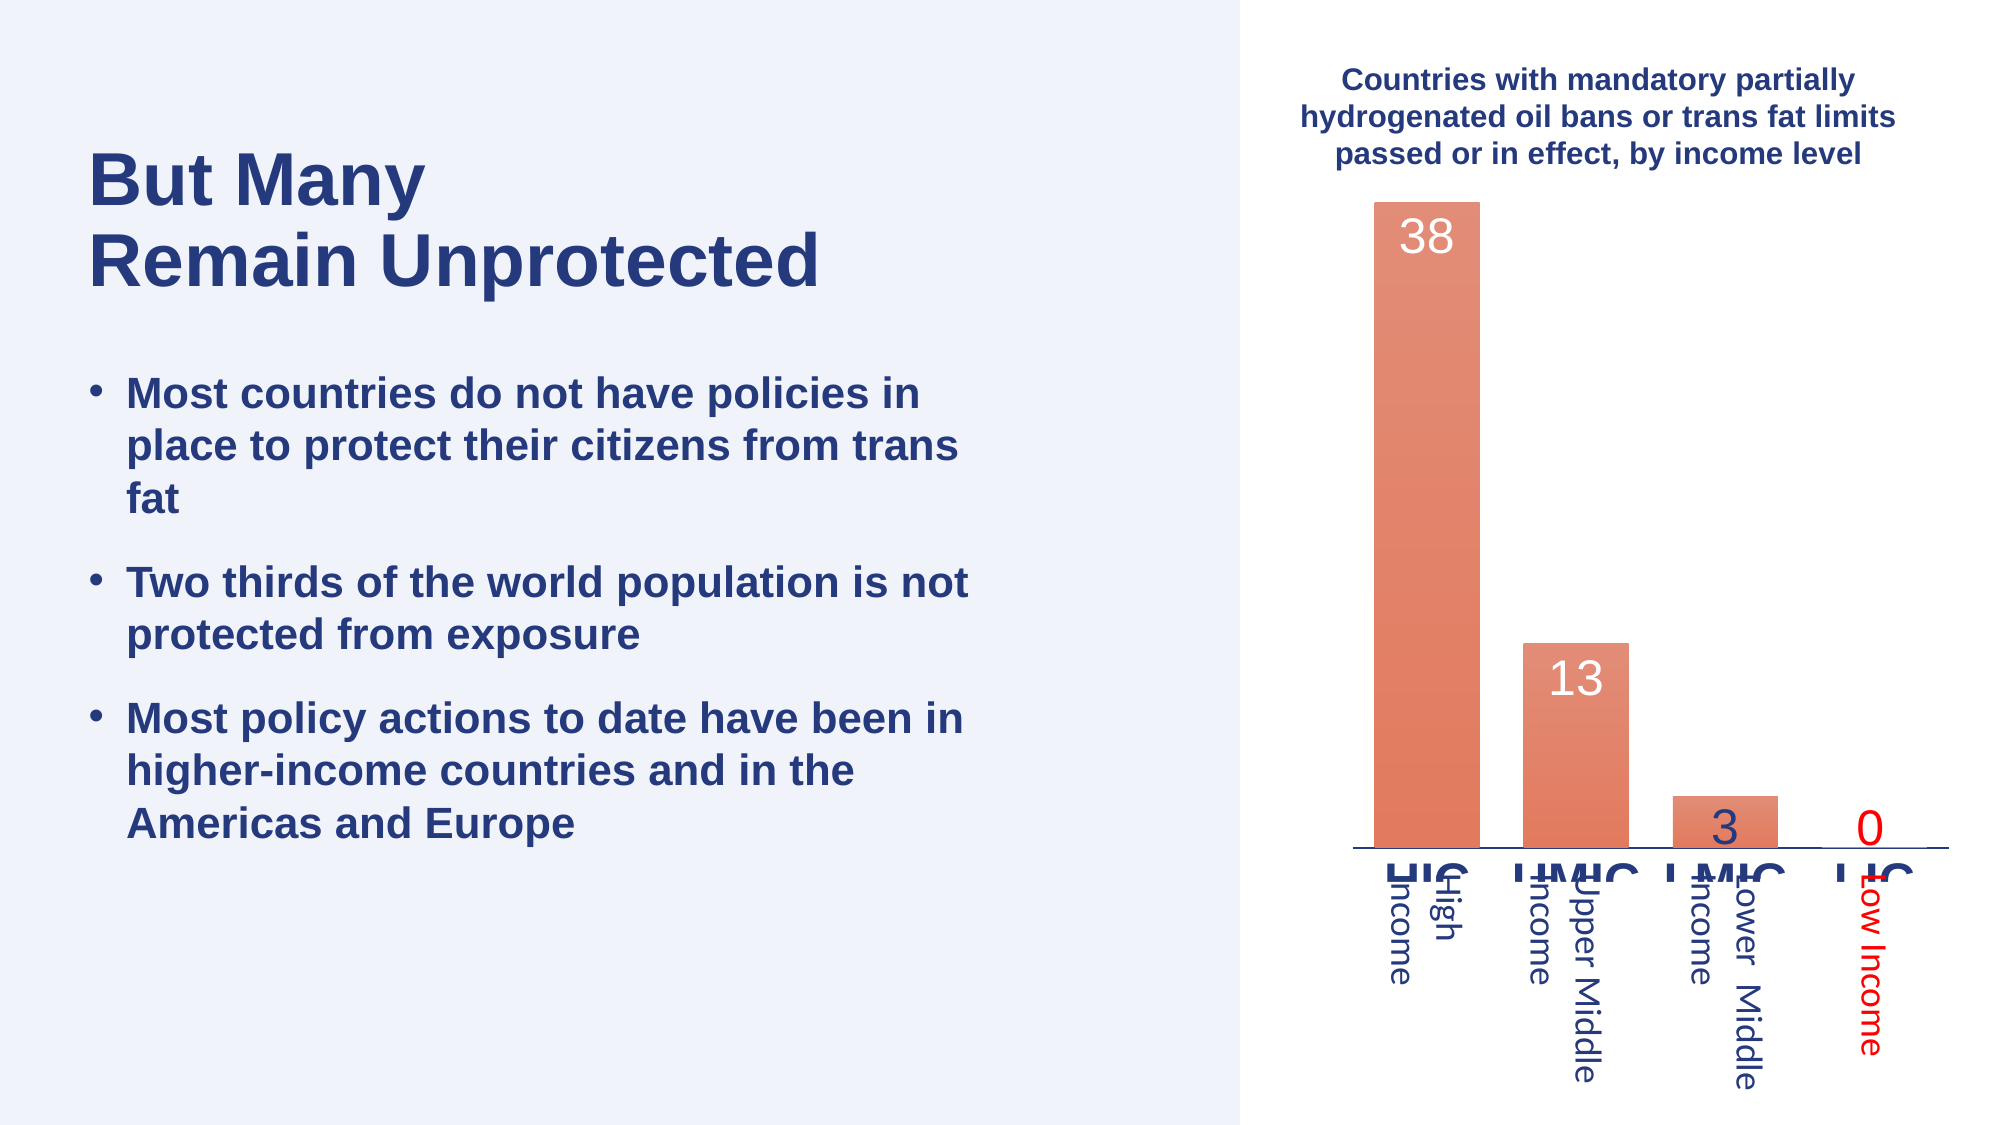

# But Many Remain Unprotected
Countries with mandatory partially hydrogenated oil bans or trans fat limits passed or in effect, by income level

### Chart

| Category | Number of countries |
|---|---|
| HIC | 38.0 |
| UMIC | 12.0 |
| LMIC | 3.0 |
| LIC | 0.0 |
Most countries do not have policies in place to protect their citizens from trans fat
Two thirds of the world population is not protected from exposure
Most policy actions to date have been in higher-income countries and in the Americas and Europe

High Income
Upper Middle Income
Lower  Middle Income
Low Income